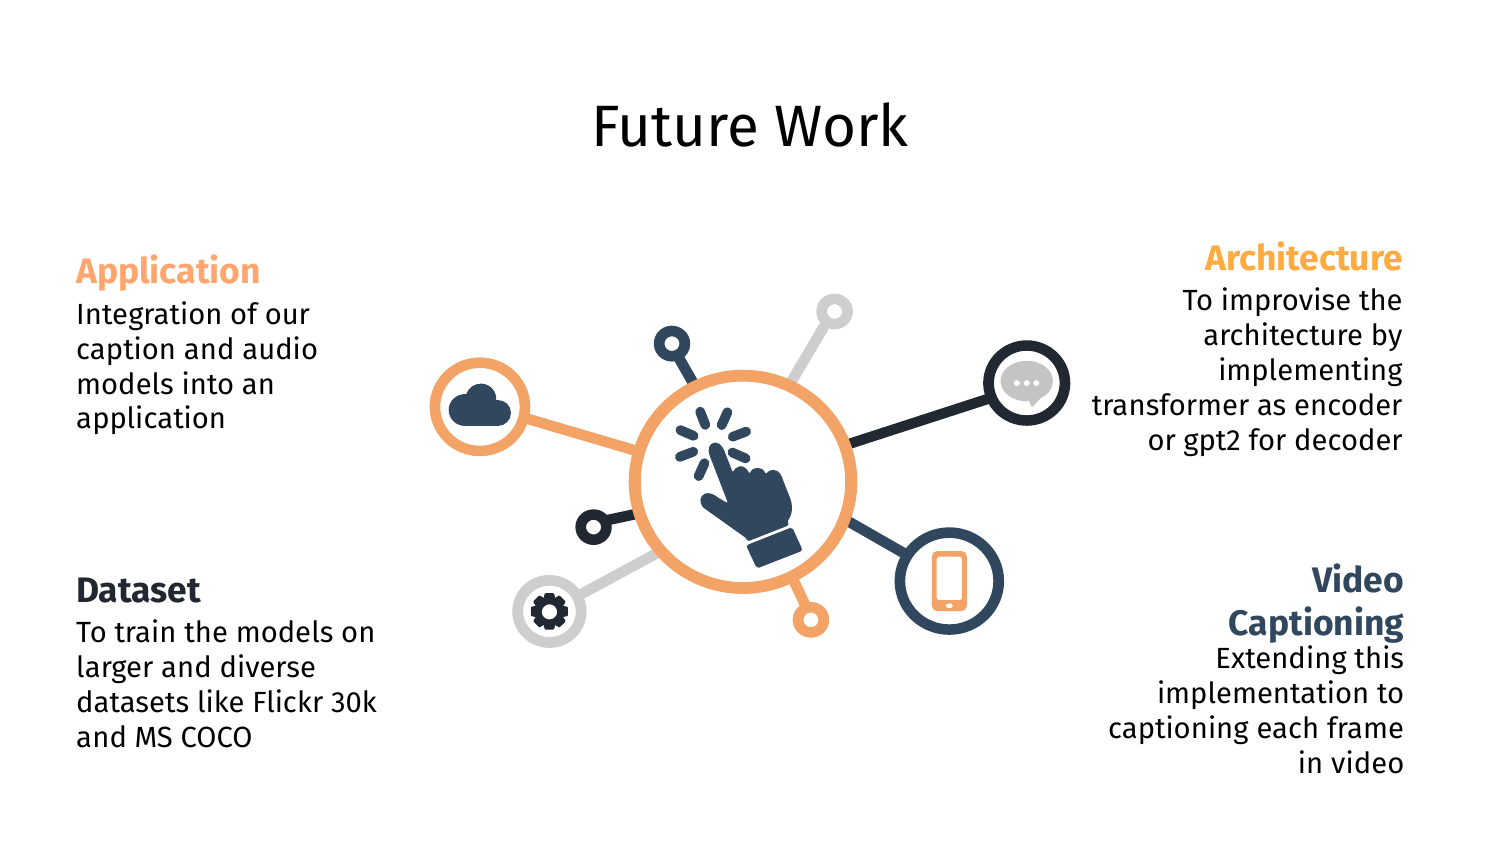

# Future Work
Architecture
Application
To improvise the architecture by implementing transformer as encoder or gpt2 for decoder
Integration of our caption and audio models into an application

Dataset

Video Captioning

To train the models on larger and diverse datasets like Flickr 30k and MS COCO

Extending this implementation to captioning each frame in video